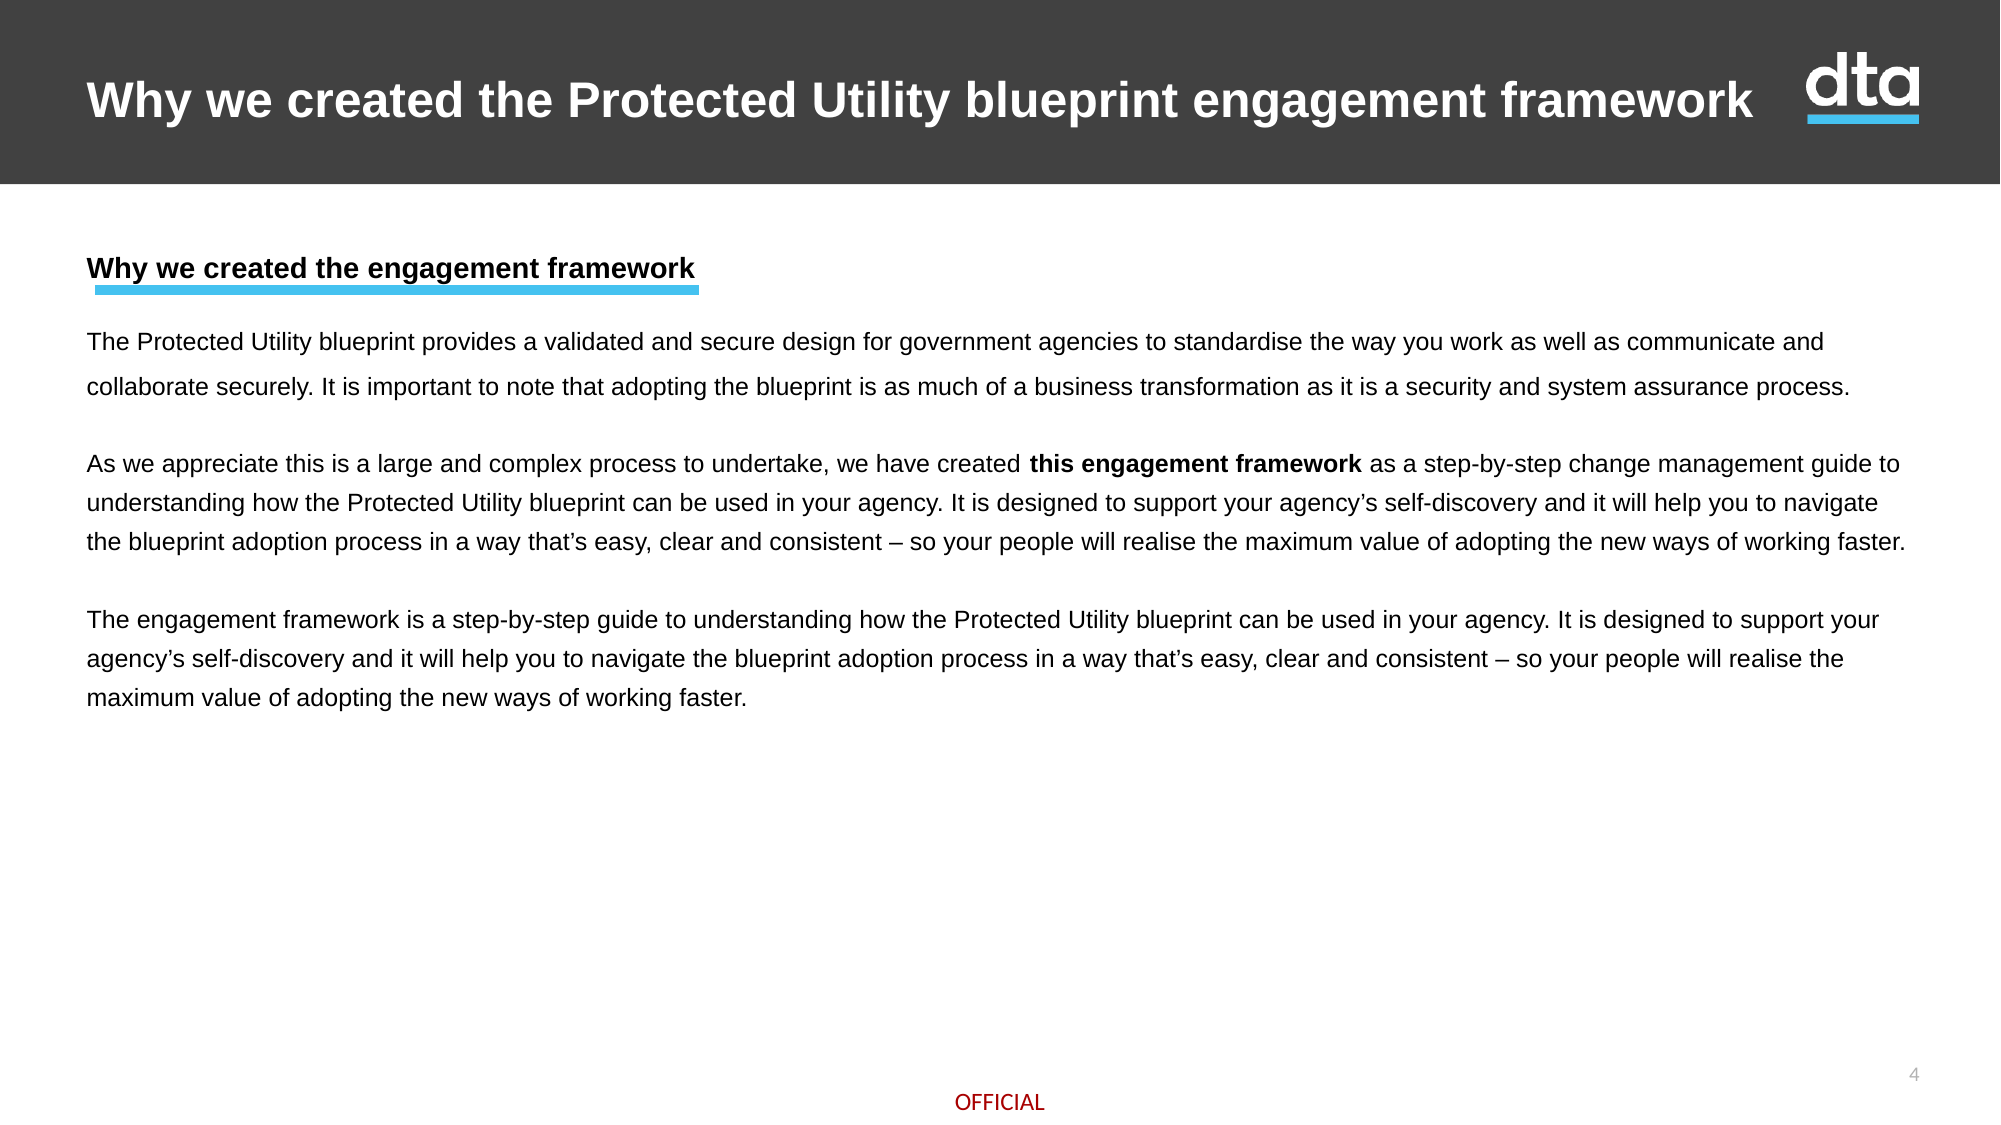

Why we created the Protected Utility blueprint engagement framework
Why we created the engagement framework

The Protected Utility blueprint provides a validated and secure design for government agencies to standardise the way you work as well as communicate and collaborate securely. It is important to note that adopting the blueprint is as much of a business transformation as it is a security and system assurance process.

As we appreciate this is a large and complex process to undertake, we have created this engagement framework as a step-by-step change management guide to understanding how the Protected Utility blueprint can be used in your agency. It is designed to support your agency’s self-discovery and it will help you to navigate the blueprint adoption process in a way that’s easy, clear and consistent – so your people will realise the maximum value of adopting the new ways of working faster.

The engagement framework is a step-by-step guide to understanding how the Protected Utility blueprint can be used in your agency. It is designed to support your agency’s self-discovery and it will help you to navigate the blueprint adoption process in a way that’s easy, clear and consistent – so your people will realise the maximum value of adopting the new ways of working faster.
4